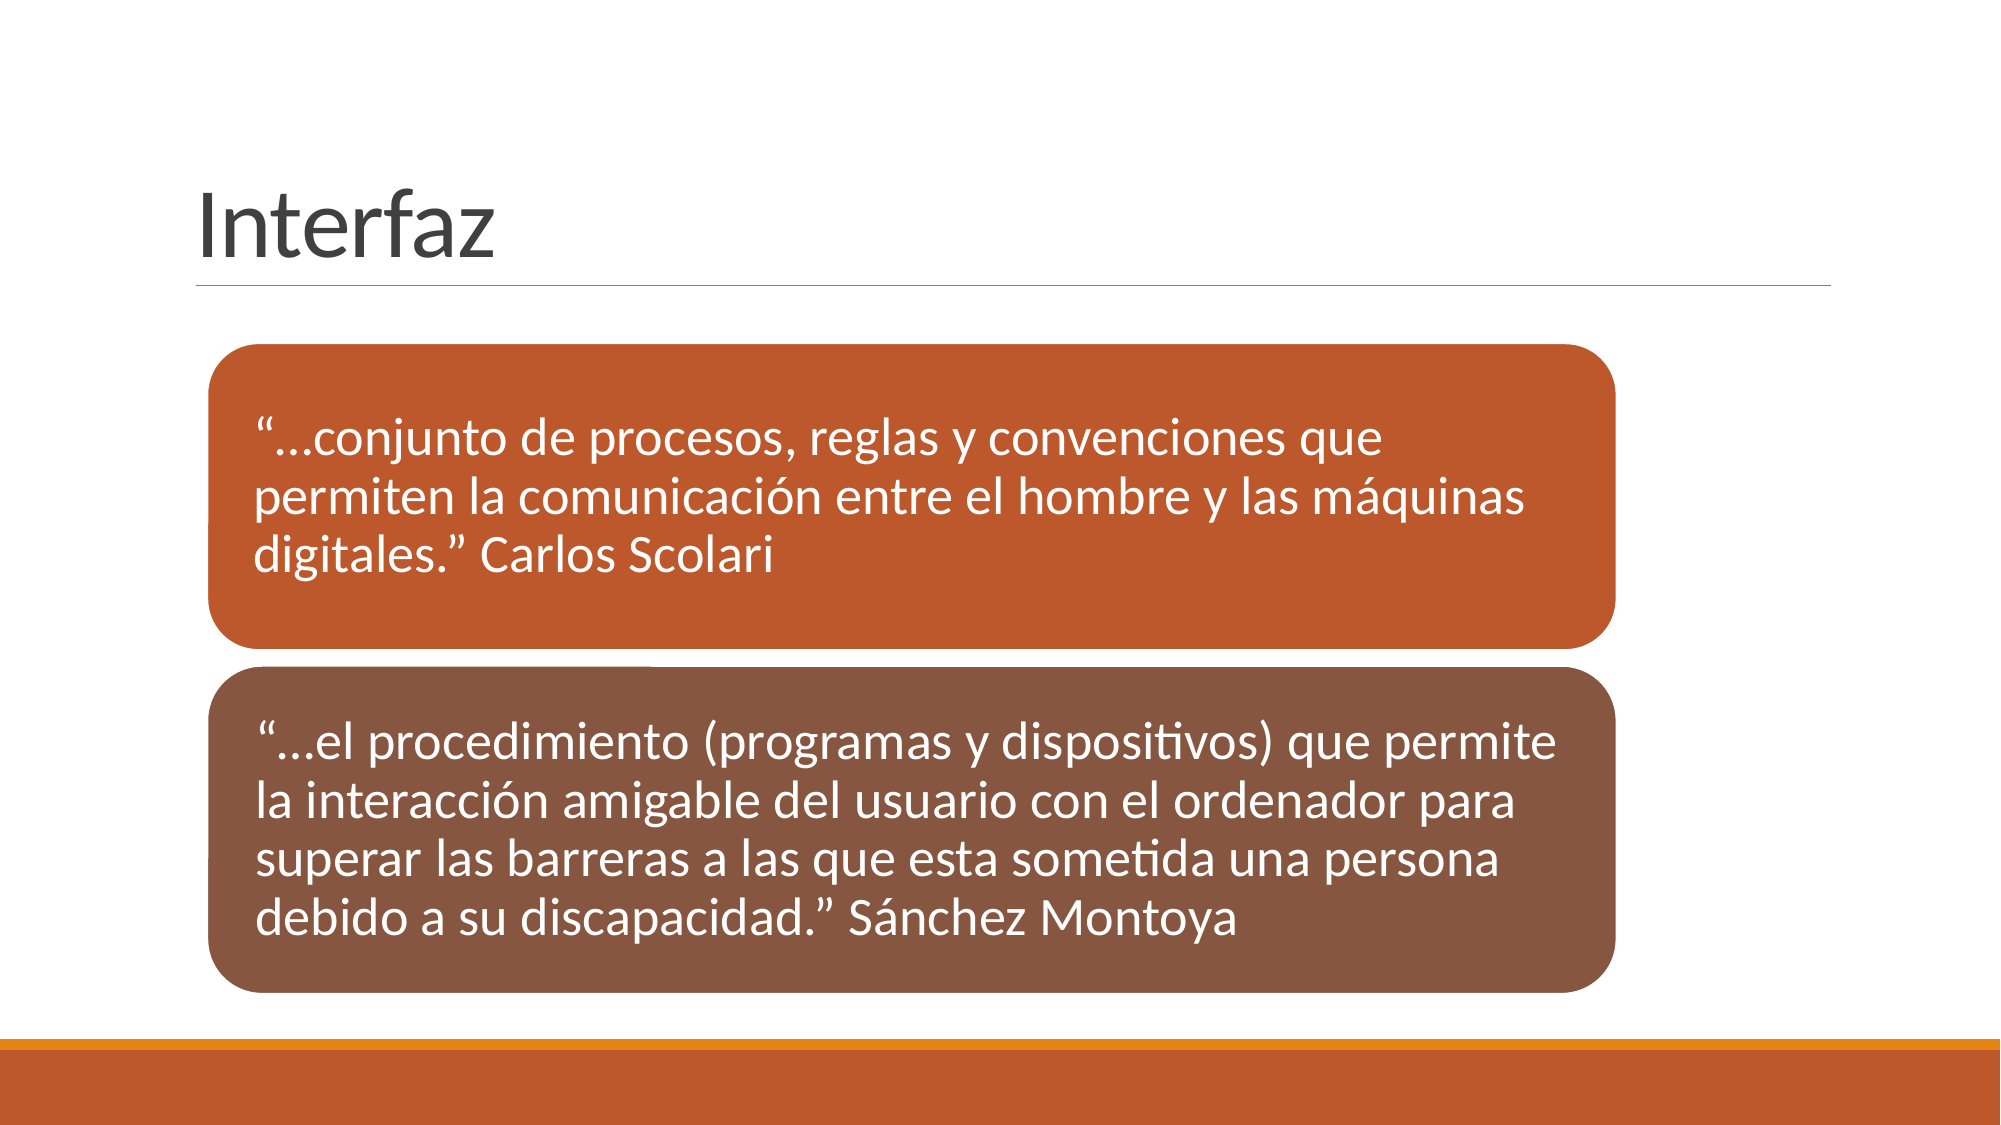

# Interfaz
“…conjunto de procesos, reglas y convenciones que permiten la comunicación entre el hombre y las máquinas digitales.” Carlos Scolari
“…el procedimiento (programas y dispositivos) que permite la interacción amigable del usuario con el ordenador para superar las barreras a las que esta sometida una persona debido a su discapacidad.” Sánchez Montoya